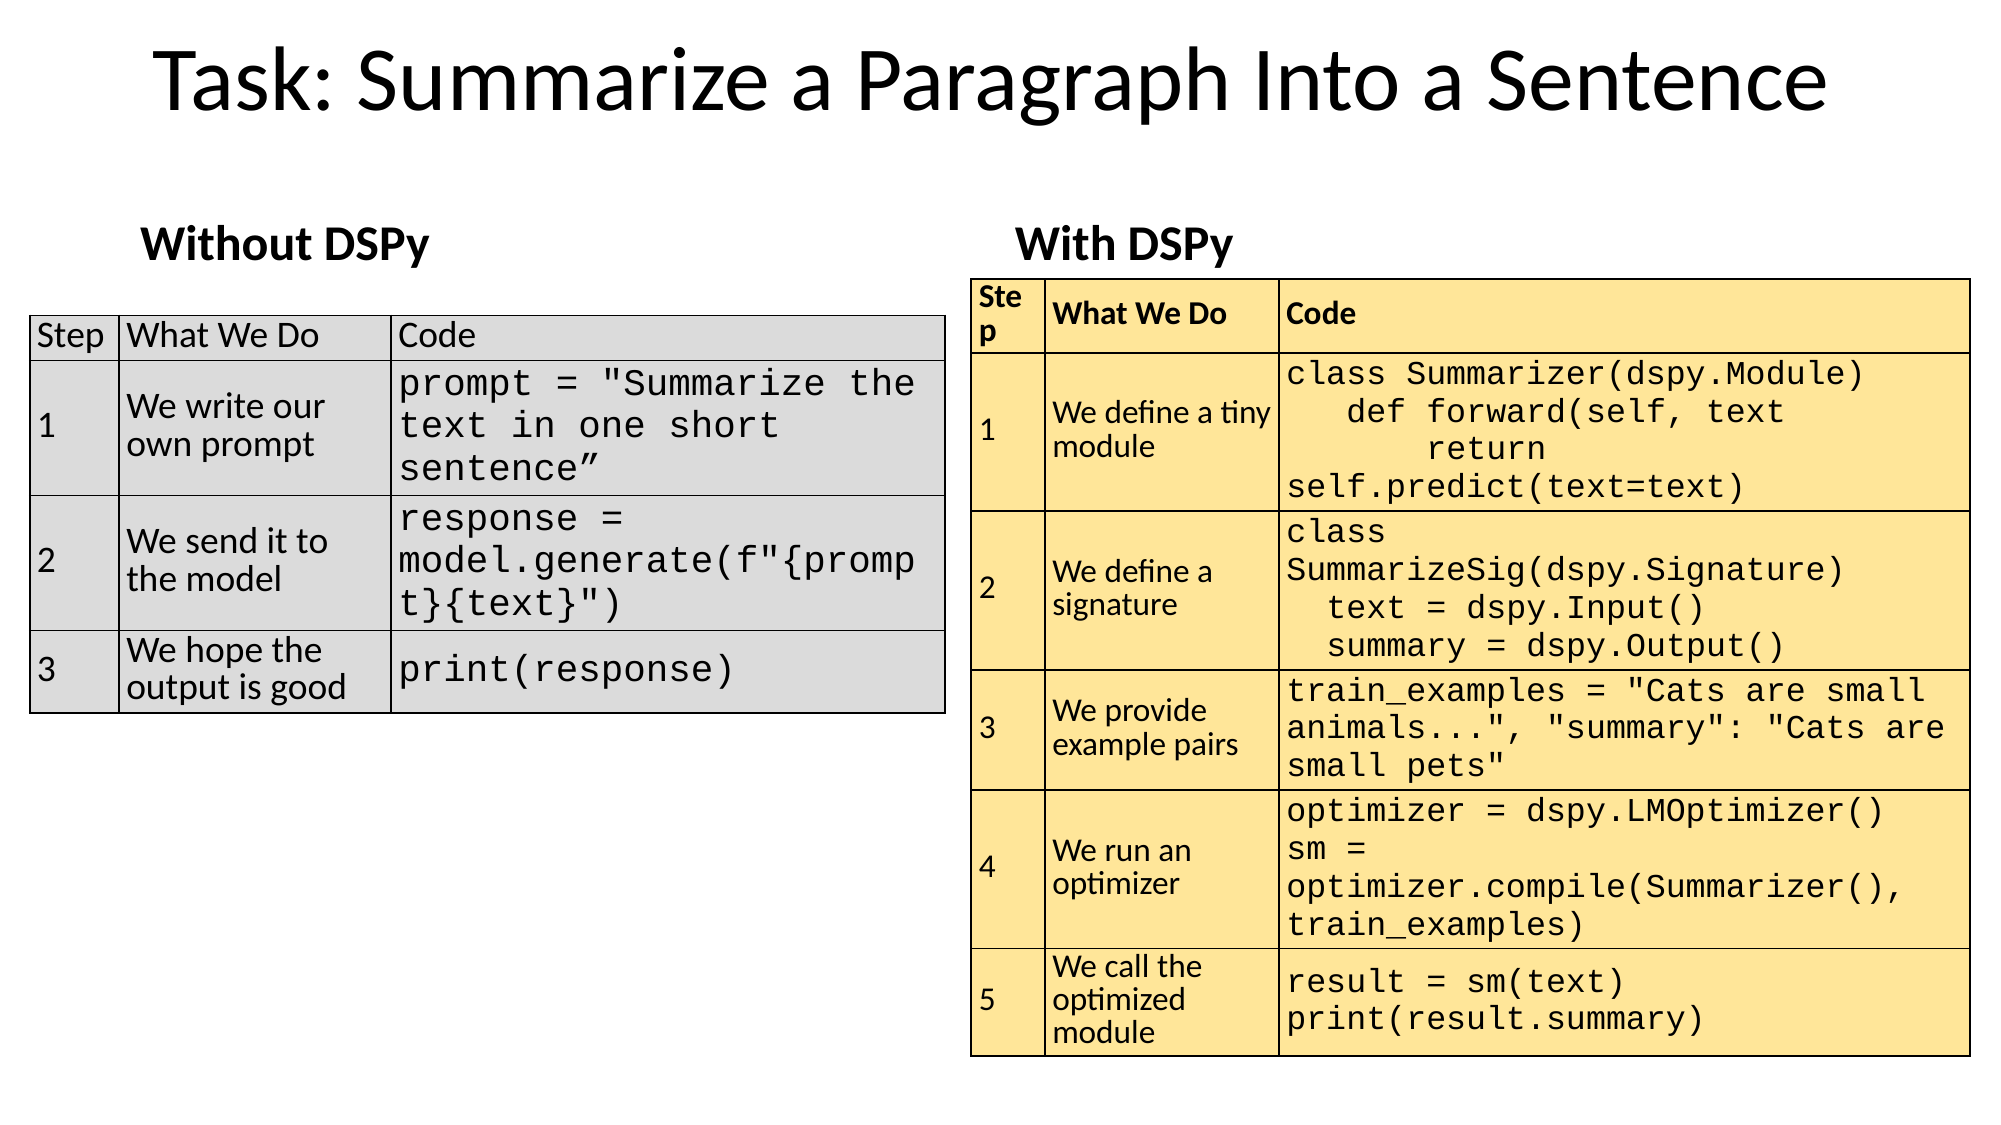

# Task: Summarize a Paragraph Into a Sentence
Without DSPy
With DSPy
| Step | What We Do | Code |
| --- | --- | --- |
| 1 | We define a tiny module | class Summarizer(dspy.Module) def forward(self, text return self.predict(text=text) |
| 2 | We define a signature | class SummarizeSig(dspy.Signature) text = dspy.Input() summary = dspy.Output() |
| 3 | We provide example pairs | train\_examples = "Cats are small animals...", "summary": "Cats are small pets" |
| 4 | We run an optimizer | optimizer = dspy.LMOptimizer() sm = optimizer.compile(Summarizer(), train\_examples) |
| 5 | We call the optimized module | result = sm(text) print(result.summary) |
| Step | What We Do | Code |
| --- | --- | --- |
| 1 | We write our own prompt | prompt = "Summarize the text in one short sentence” |
| 2 | We send it to the model | response = model.generate(f"{prompt}{text}") |
| 3 | We hope the output is good | print(response) |